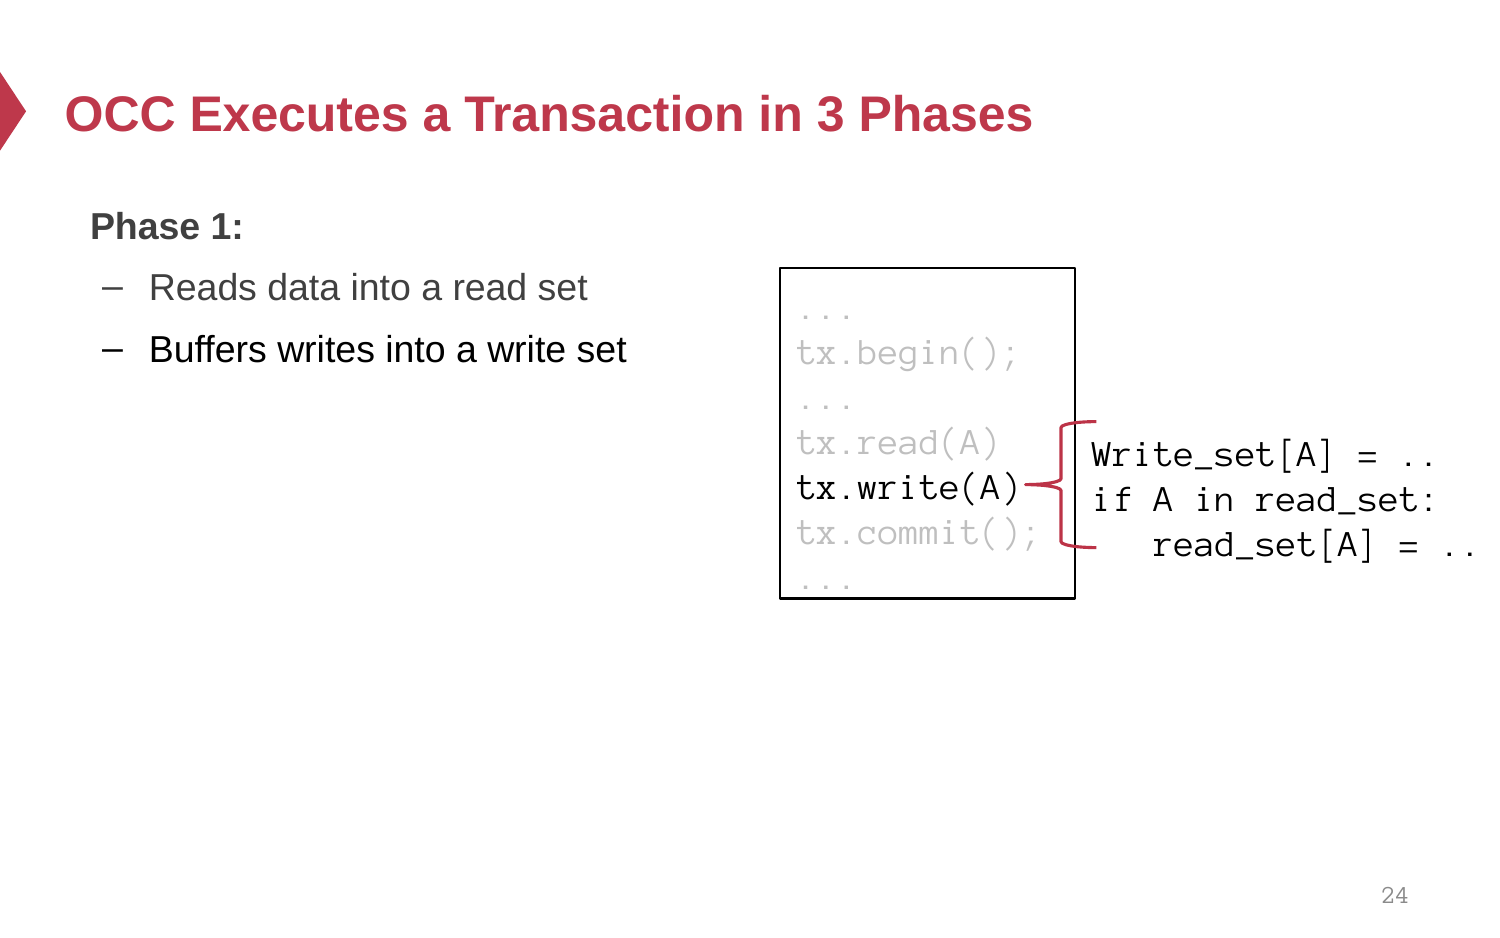

# OCC Executes a Transaction in 3 Phases
Phase 1:
Reads data into a read set
Buffers writes into a write set

...
tx.begin();
...
tx.read(A)
tx.write(A)
tx.commit();
...
Write_set[A] = ..
if A in read_set:
   read_set[A] = ..

24